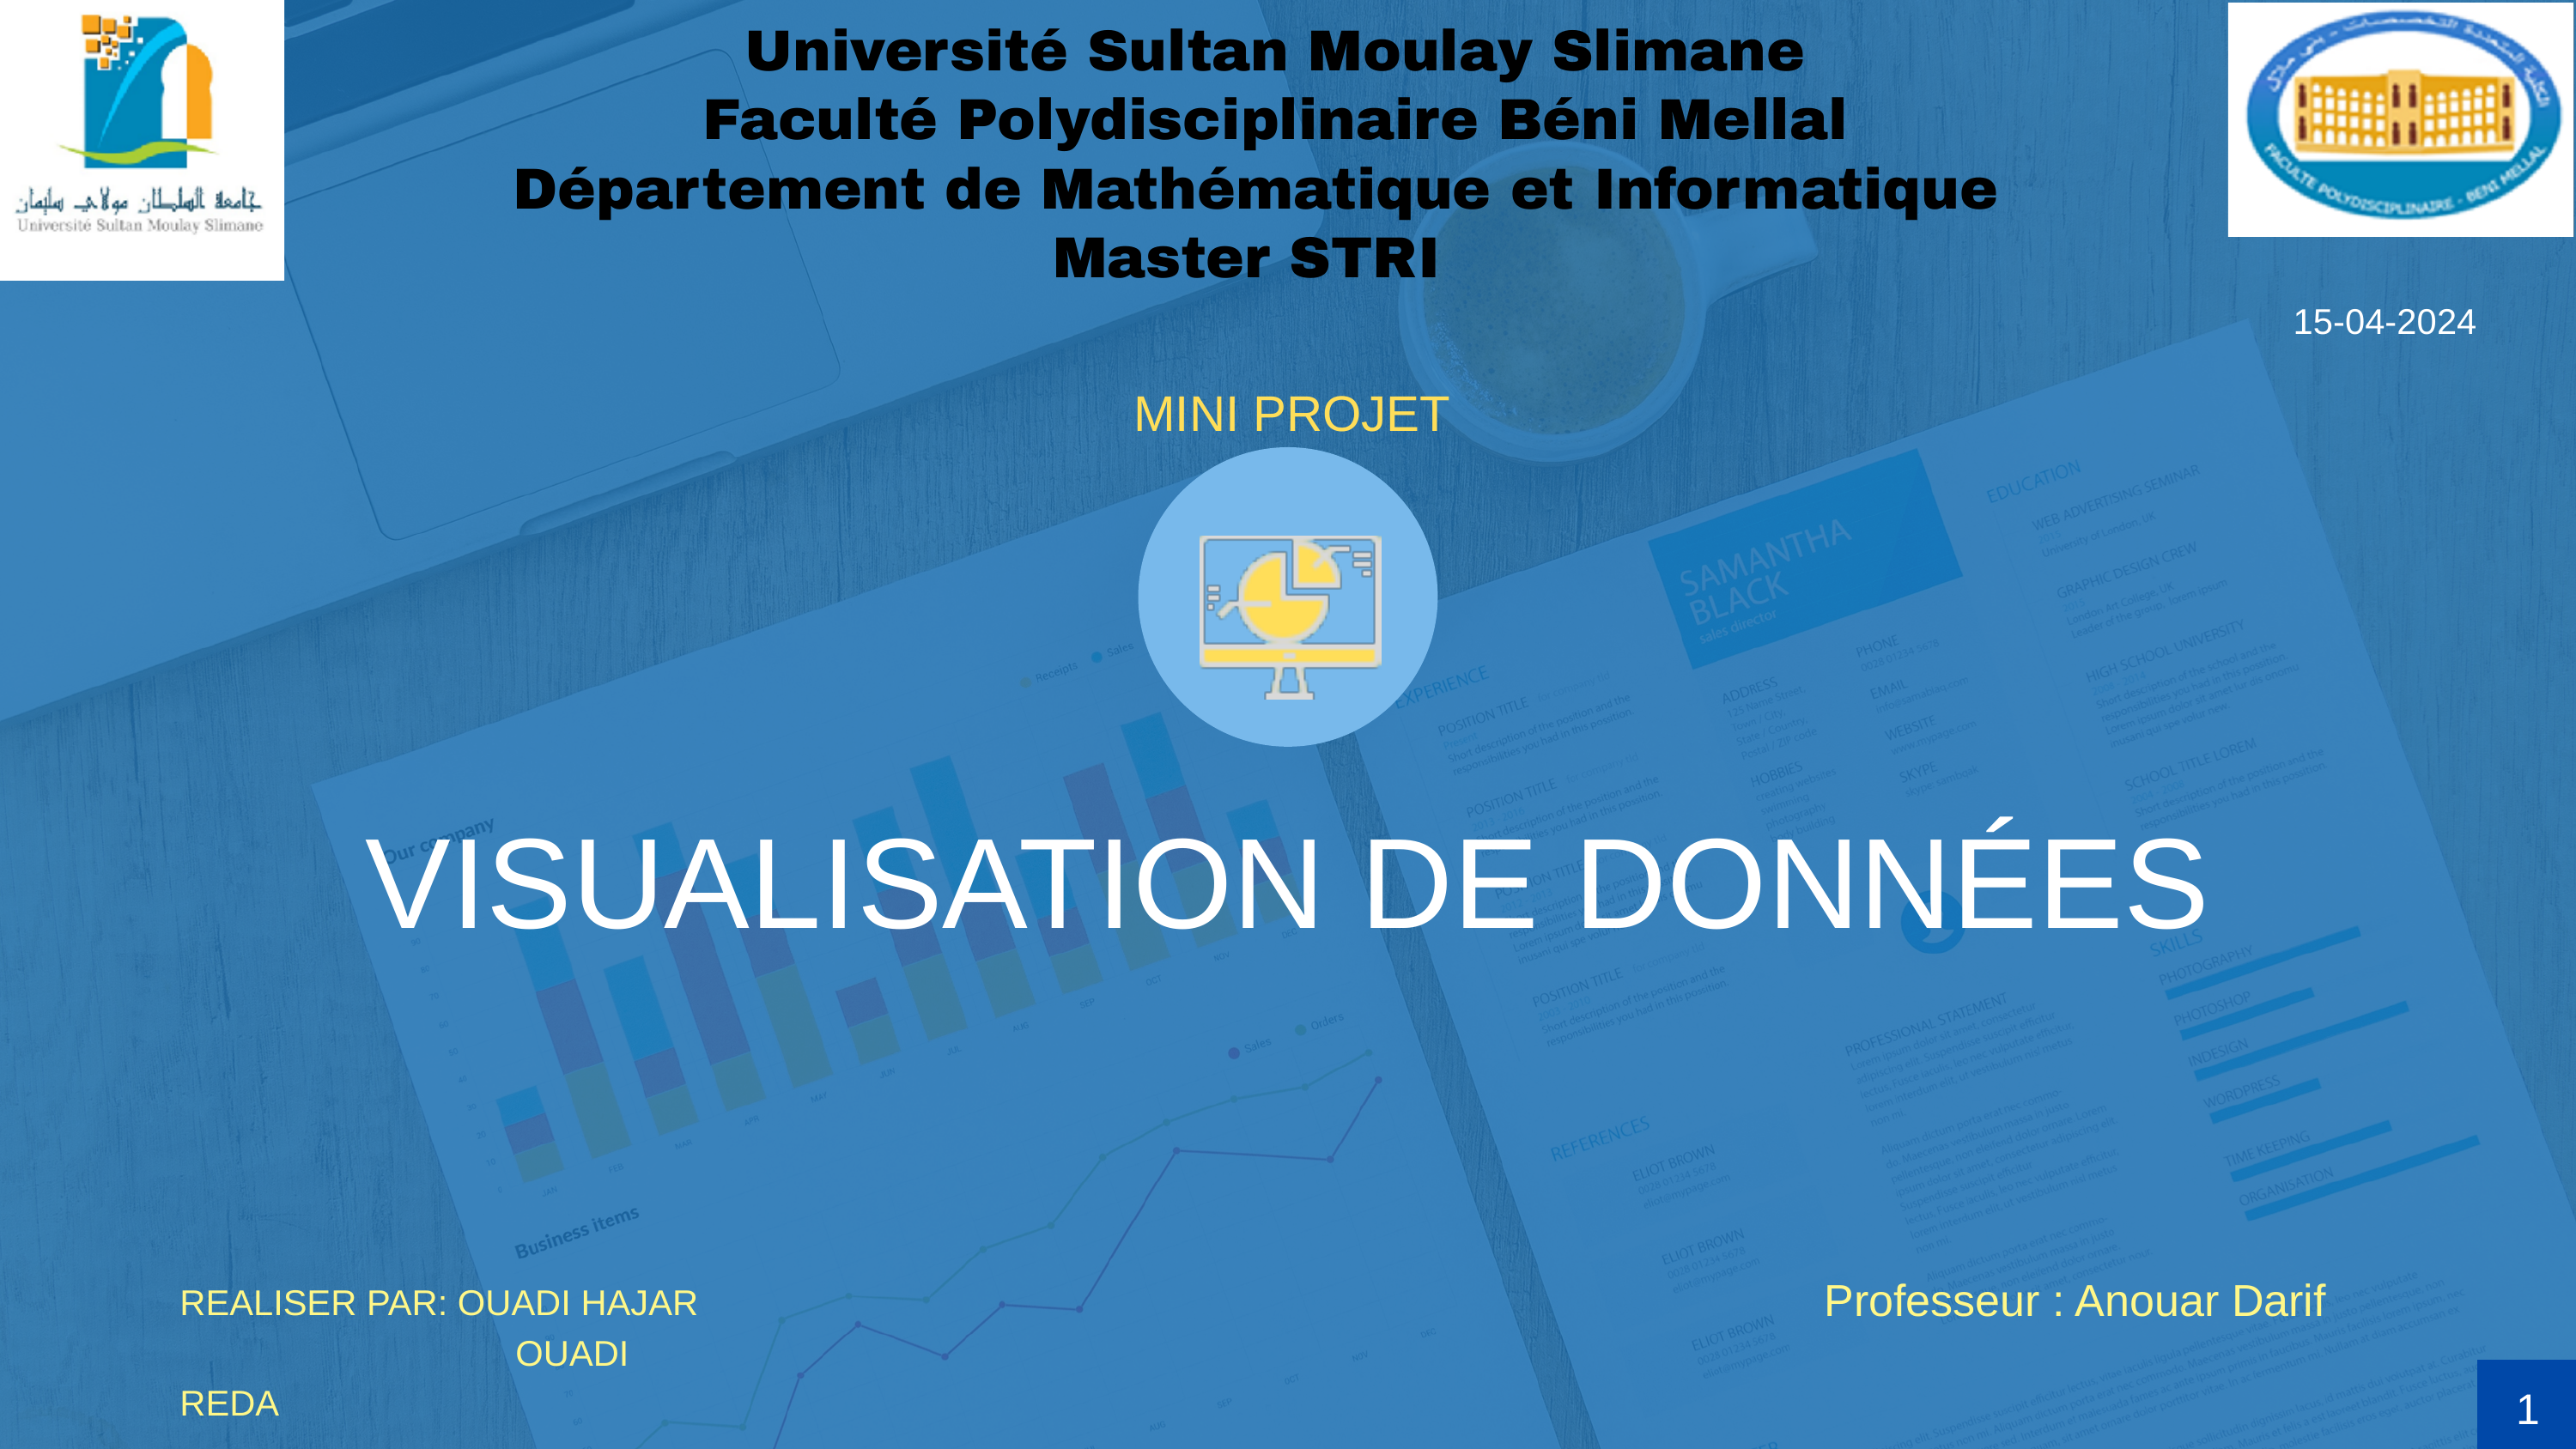

Université Sultan Moulay Slimane
   Faculté Polydisciplinaire Béni Mellal
Département de Mathématique et Informatique Master STRI

15-04-2024
MINI PROJET

VISUALISATION DE DONNÉES
Professeur : Anouar Darif

REALISER PAR: OUADI HAJAR
                                  OUADI REDA

1